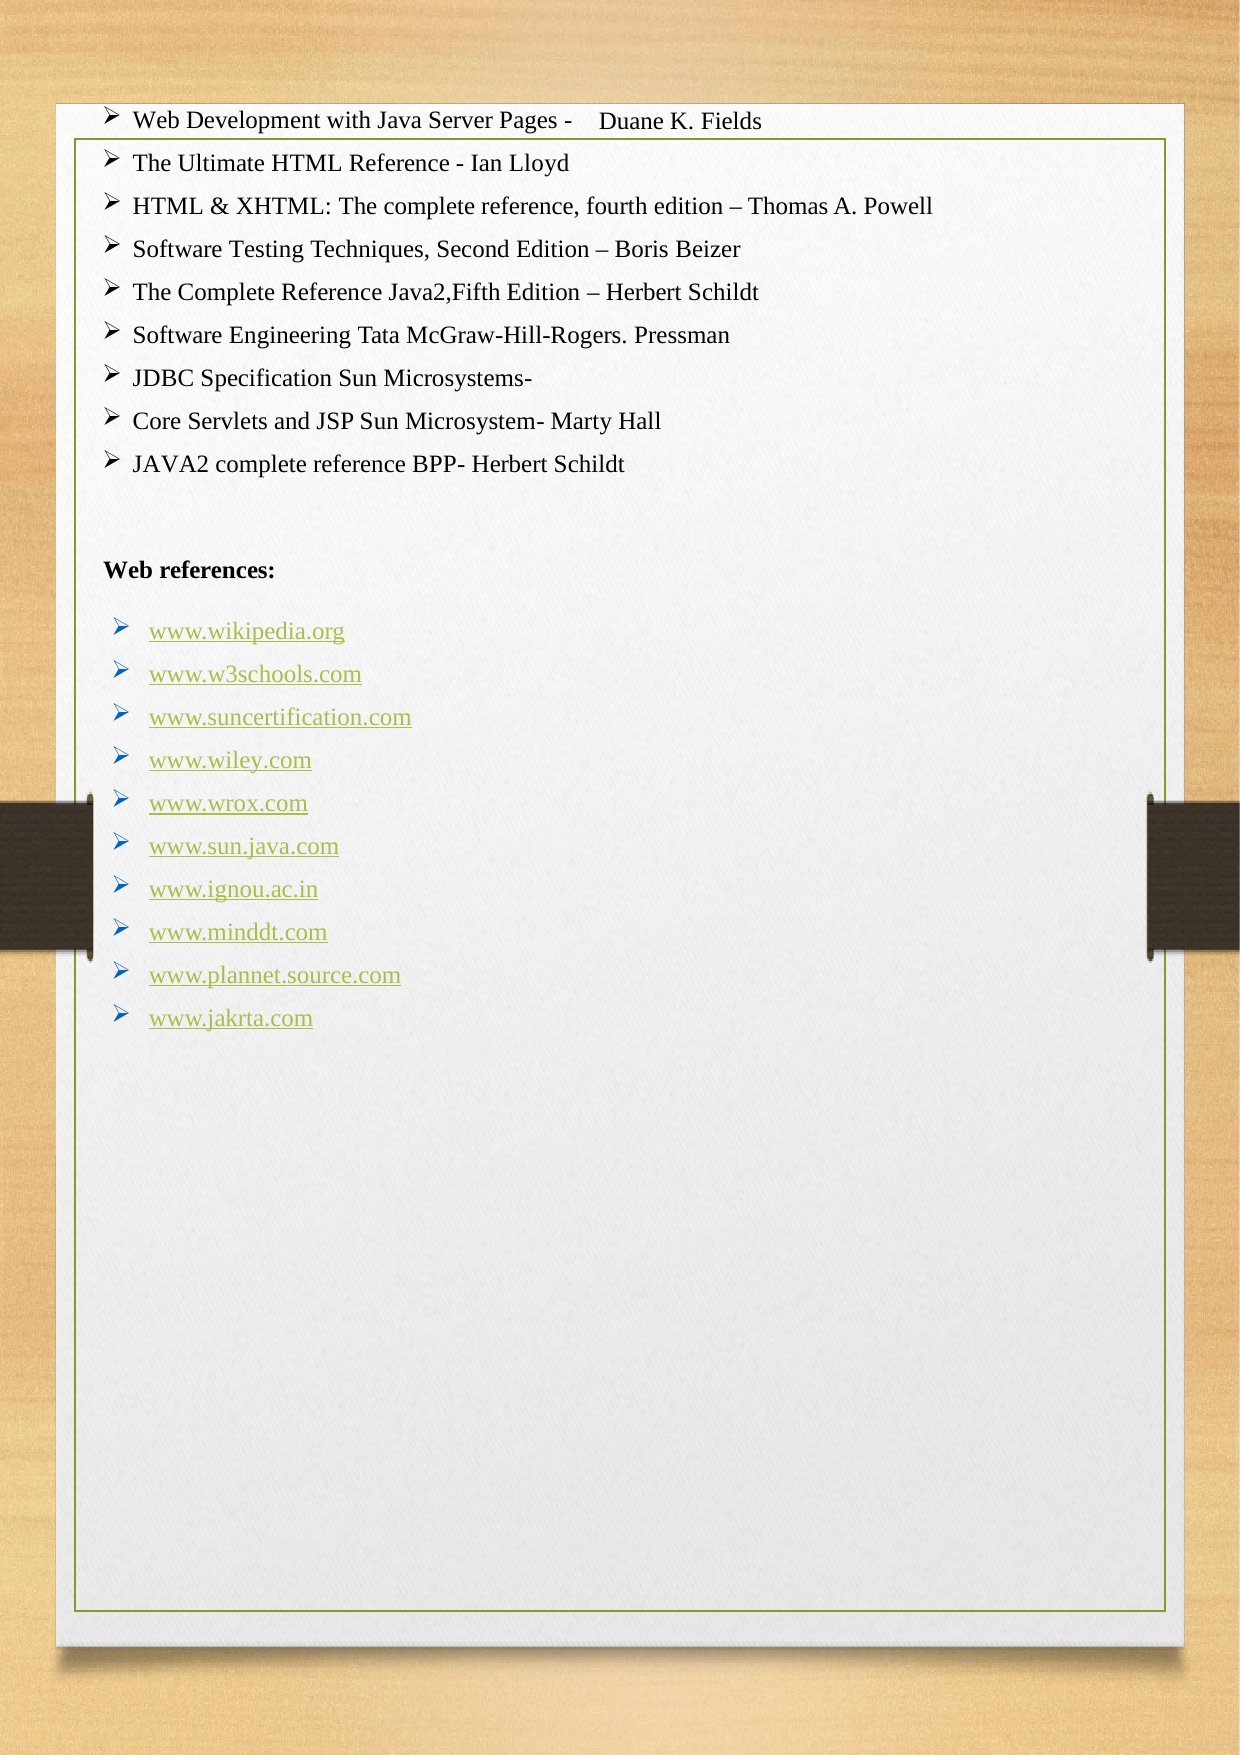

Web Development with Java Server Pages -
The Ultimate HTML Reference - Ian Lloyd
Duane K. Fields
HTML & XHTML: The complete reference, fourth edition – Thomas A. Powell
Software Testing Techniques, Second Edition – Boris Beizer
The Complete Reference Java2,Fifth Edition – Herbert Schildt
Software Engineering Tata McGraw-Hill-Rogers. Pressman
JDBC Specification Sun Microsystems-
Core Servlets and JSP Sun Microsystem- Marty Hall
JAVA2 complete reference BPP- Herbert Schildt

Web references:

www.wikipedia.org
www.w3schools.com
www.suncertification.com
www.wiley.com
www.wrox.com
www.sun.java.com
www.ignou.ac.in
www.minddt.com
www.plannet.source.com
www.jakrta.com